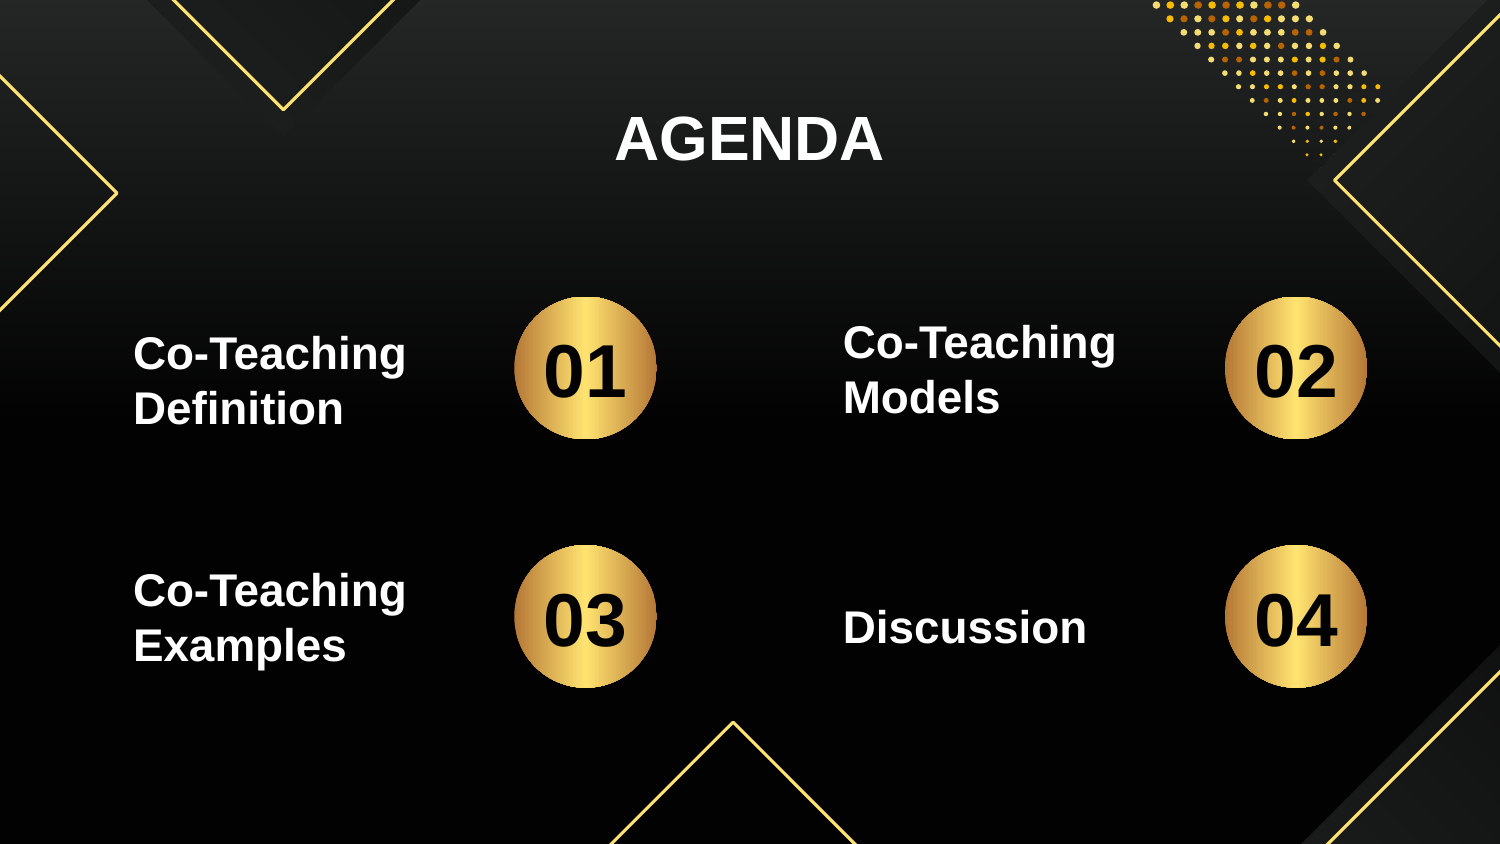

# AGENDA

Co-Teaching Models
Co-Teaching
Definition
01
02

Co-Teaching
Examples
Discussion
03
04